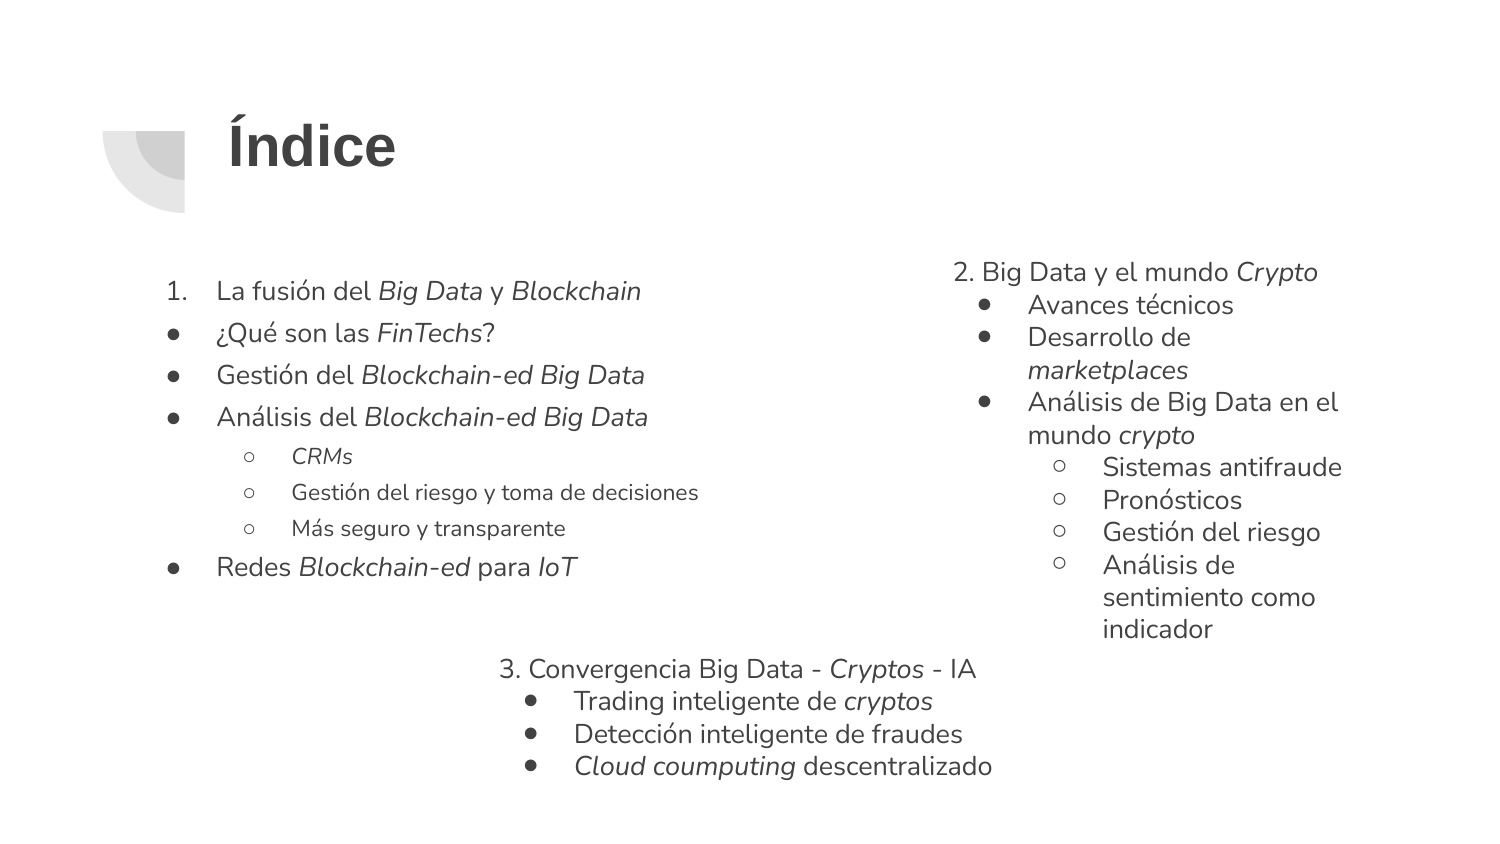

# Índice
2. Big Data y el mundo Crypto
Avances técnicos
Desarrollo de marketplaces
Análisis de Big Data en el mundo crypto
Sistemas antifraude
Pronósticos
Gestión del riesgo
Análisis de sentimiento como indicador

La fusión del Big Data y Blockchain
¿Qué son las FinTechs?
Gestión del Blockchain-ed Big Data
Análisis del Blockchain-ed Big Data
CRMs
Gestión del riesgo y toma de decisiones
Más seguro y transparente
Redes Blockchain-ed para IoT
3. Convergencia Big Data - Cryptos - IA
Trading inteligente de cryptos
Detección inteligente de fraudes
Cloud coumputing descentralizado